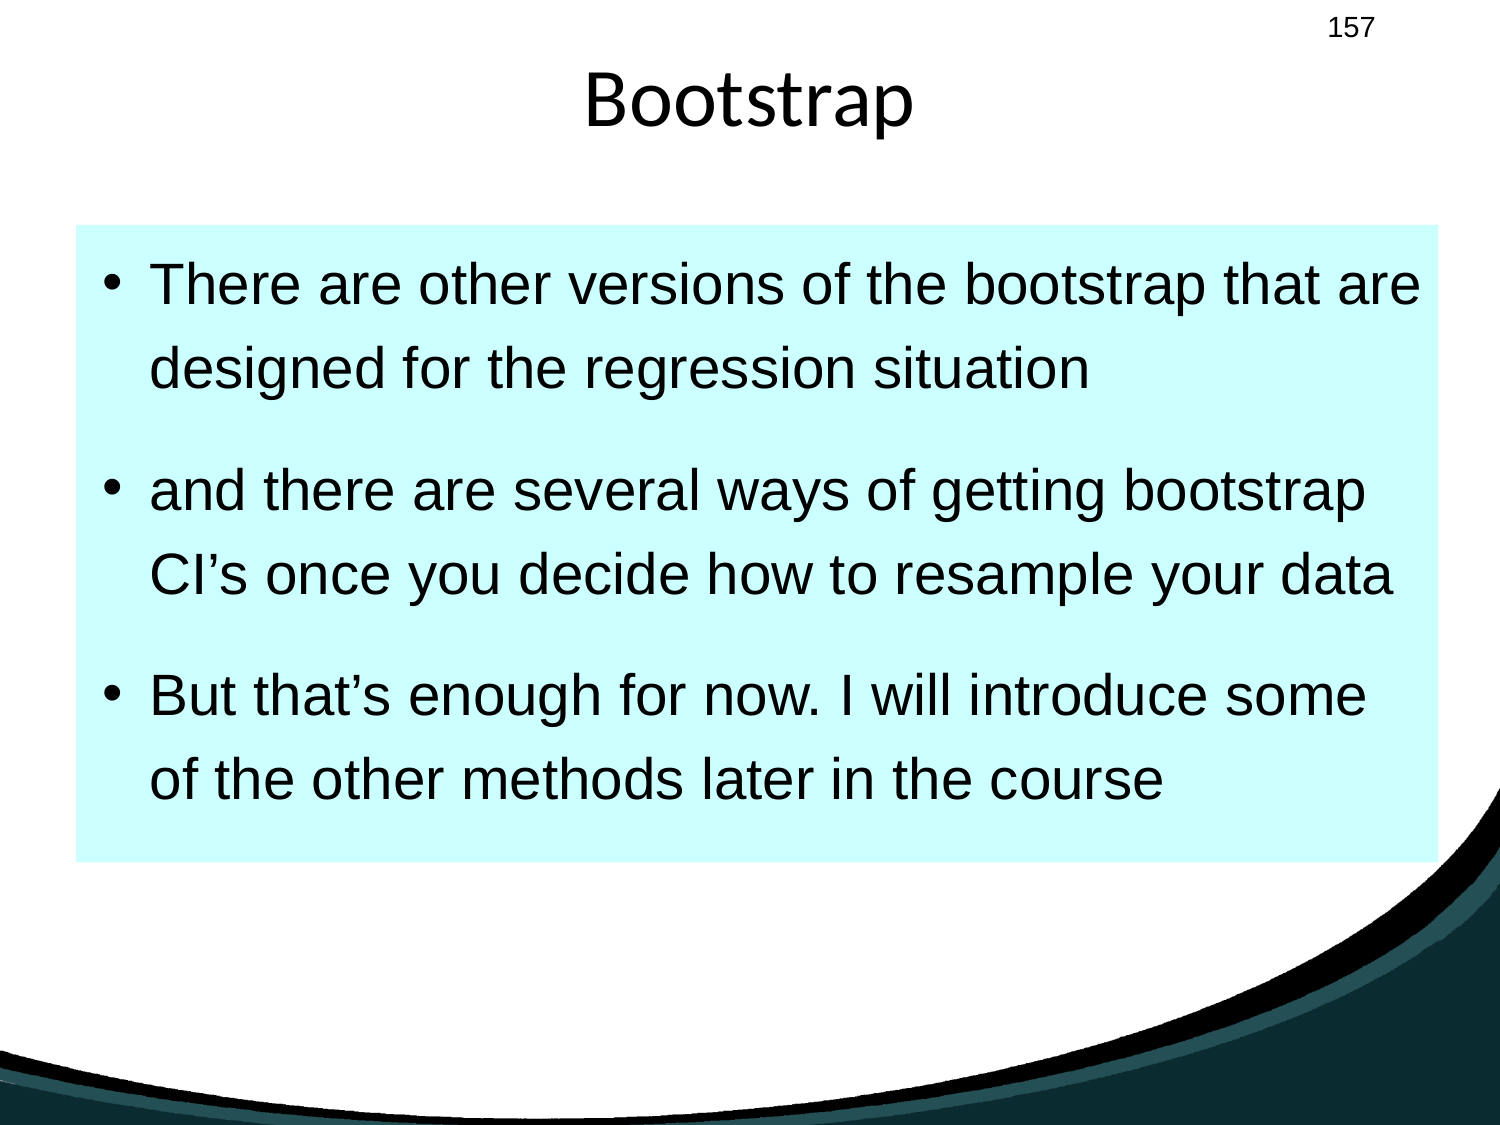

# Bootstrap
There are other versions of the bootstrap that are designed for the regression situation
and there are several ways of getting bootstrap CI’s once you decide how to resample your data
But that’s enough for now. I will introduce some of the other methods later in the course